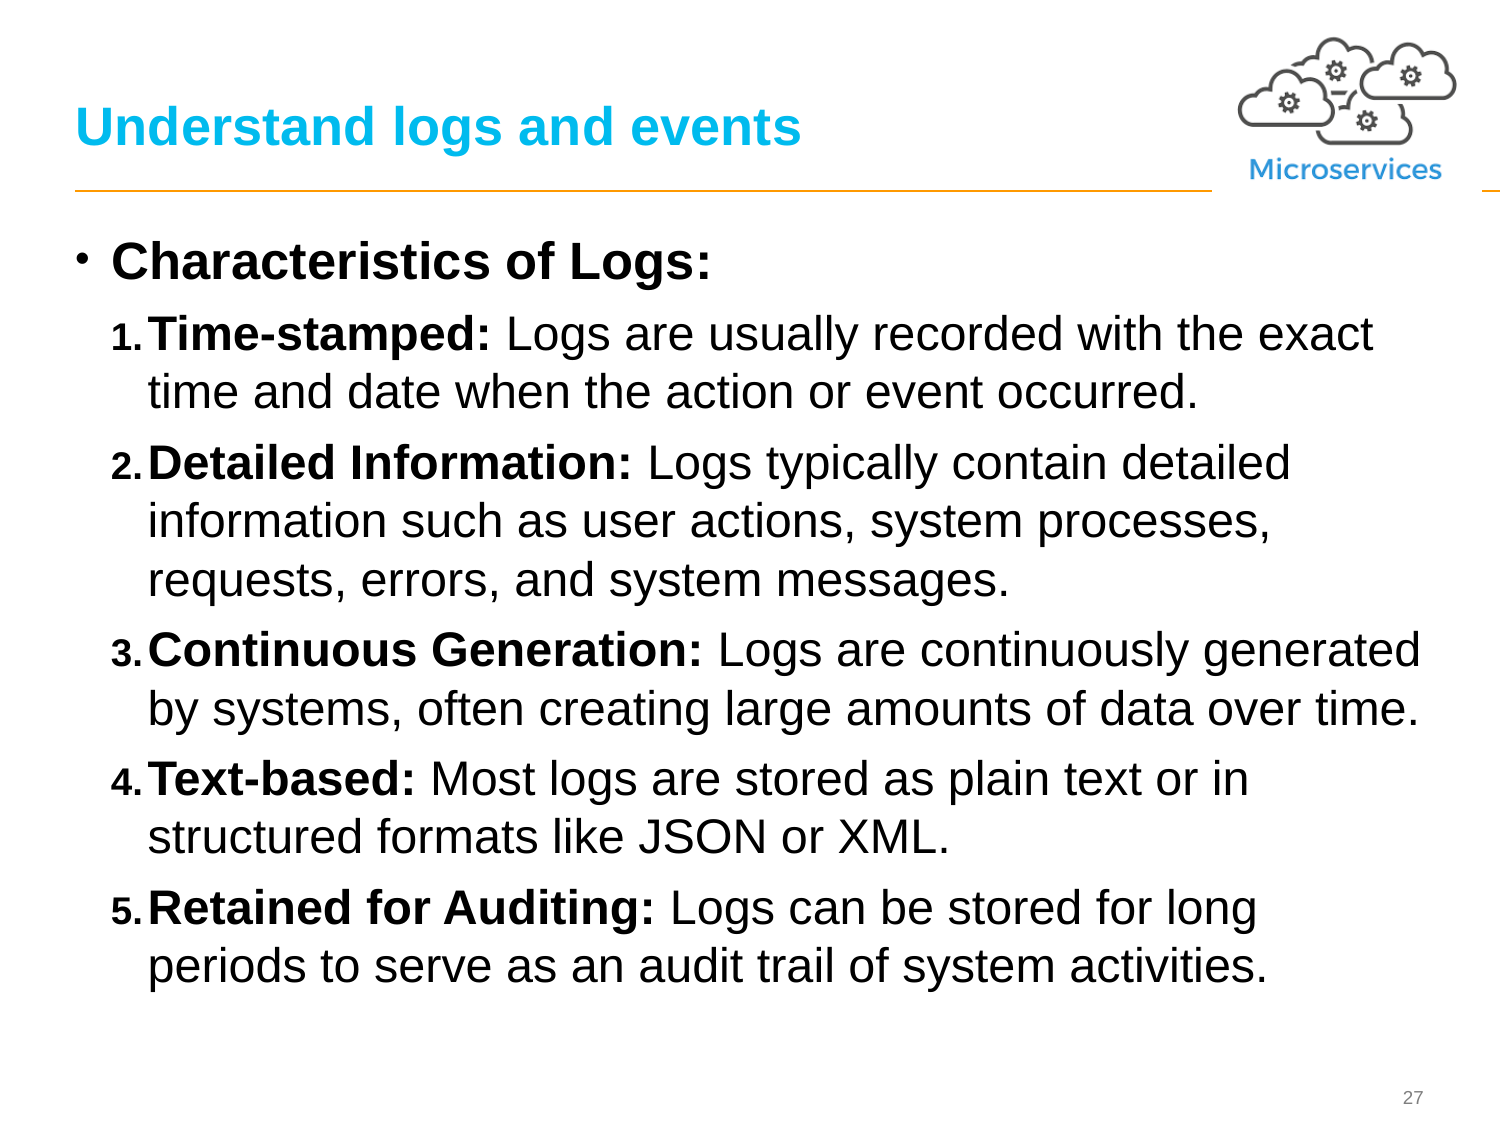

# Understand logs and events
Characteristics of Logs:
Time-stamped: Logs are usually recorded with the exact time and date when the action or event occurred.
Detailed Information: Logs typically contain detailed information such as user actions, system processes, requests, errors, and system messages.
Continuous Generation: Logs are continuously generated by systems, often creating large amounts of data over time.
Text-based: Most logs are stored as plain text or in structured formats like JSON or XML.
Retained for Auditing: Logs can be stored for long periods to serve as an audit trail of system activities.